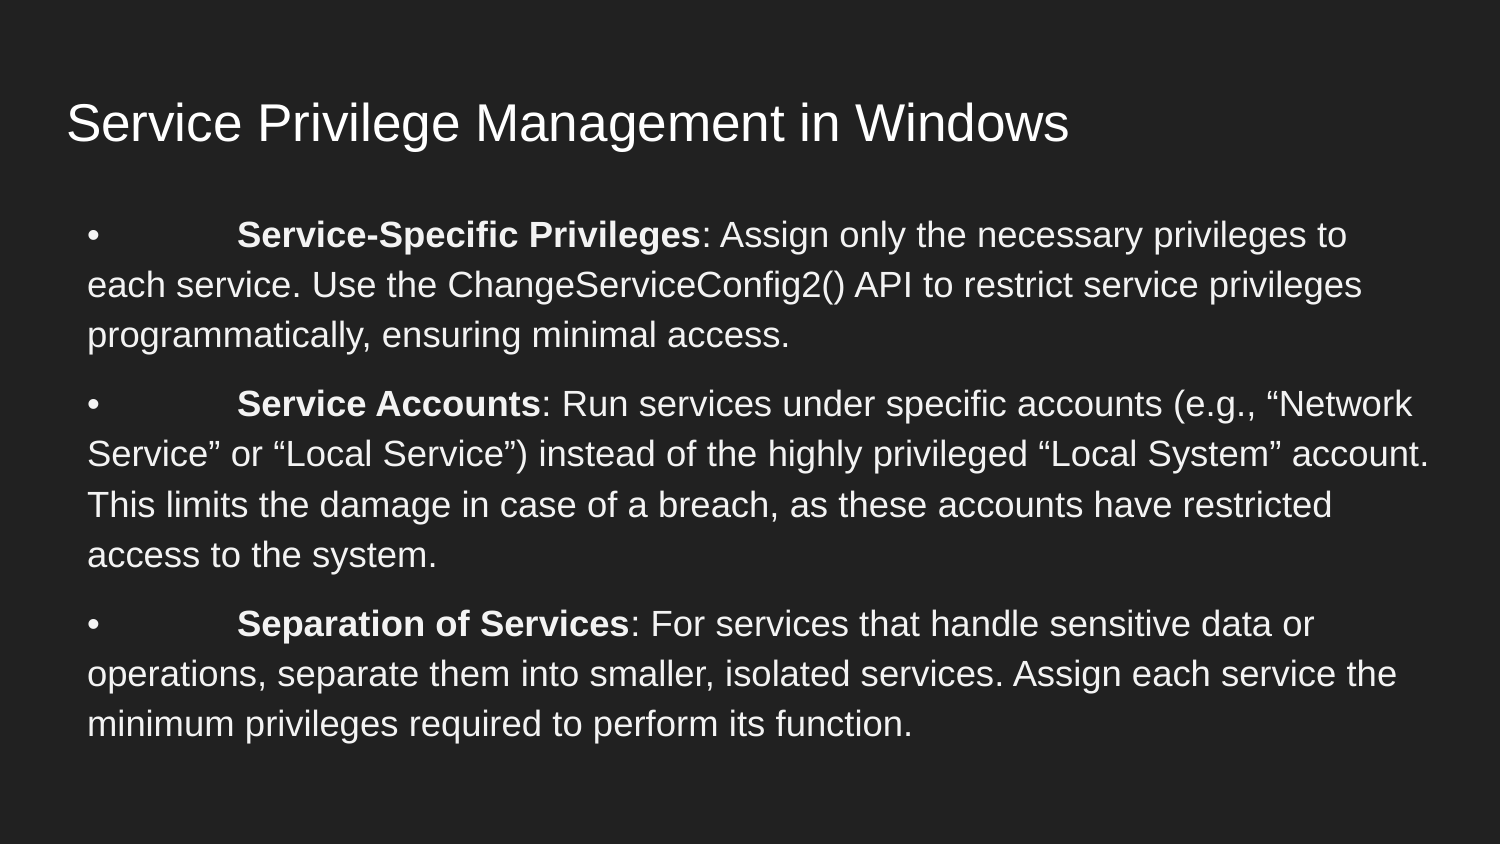

# Service Privilege Management in Windows
	•	Service-Specific Privileges: Assign only the necessary privileges to each service. Use the ChangeServiceConfig2() API to restrict service privileges programmatically, ensuring minimal access.
	•	Service Accounts: Run services under specific accounts (e.g., “Network Service” or “Local Service”) instead of the highly privileged “Local System” account. This limits the damage in case of a breach, as these accounts have restricted access to the system.
	•	Separation of Services: For services that handle sensitive data or operations, separate them into smaller, isolated services. Assign each service the minimum privileges required to perform its function.